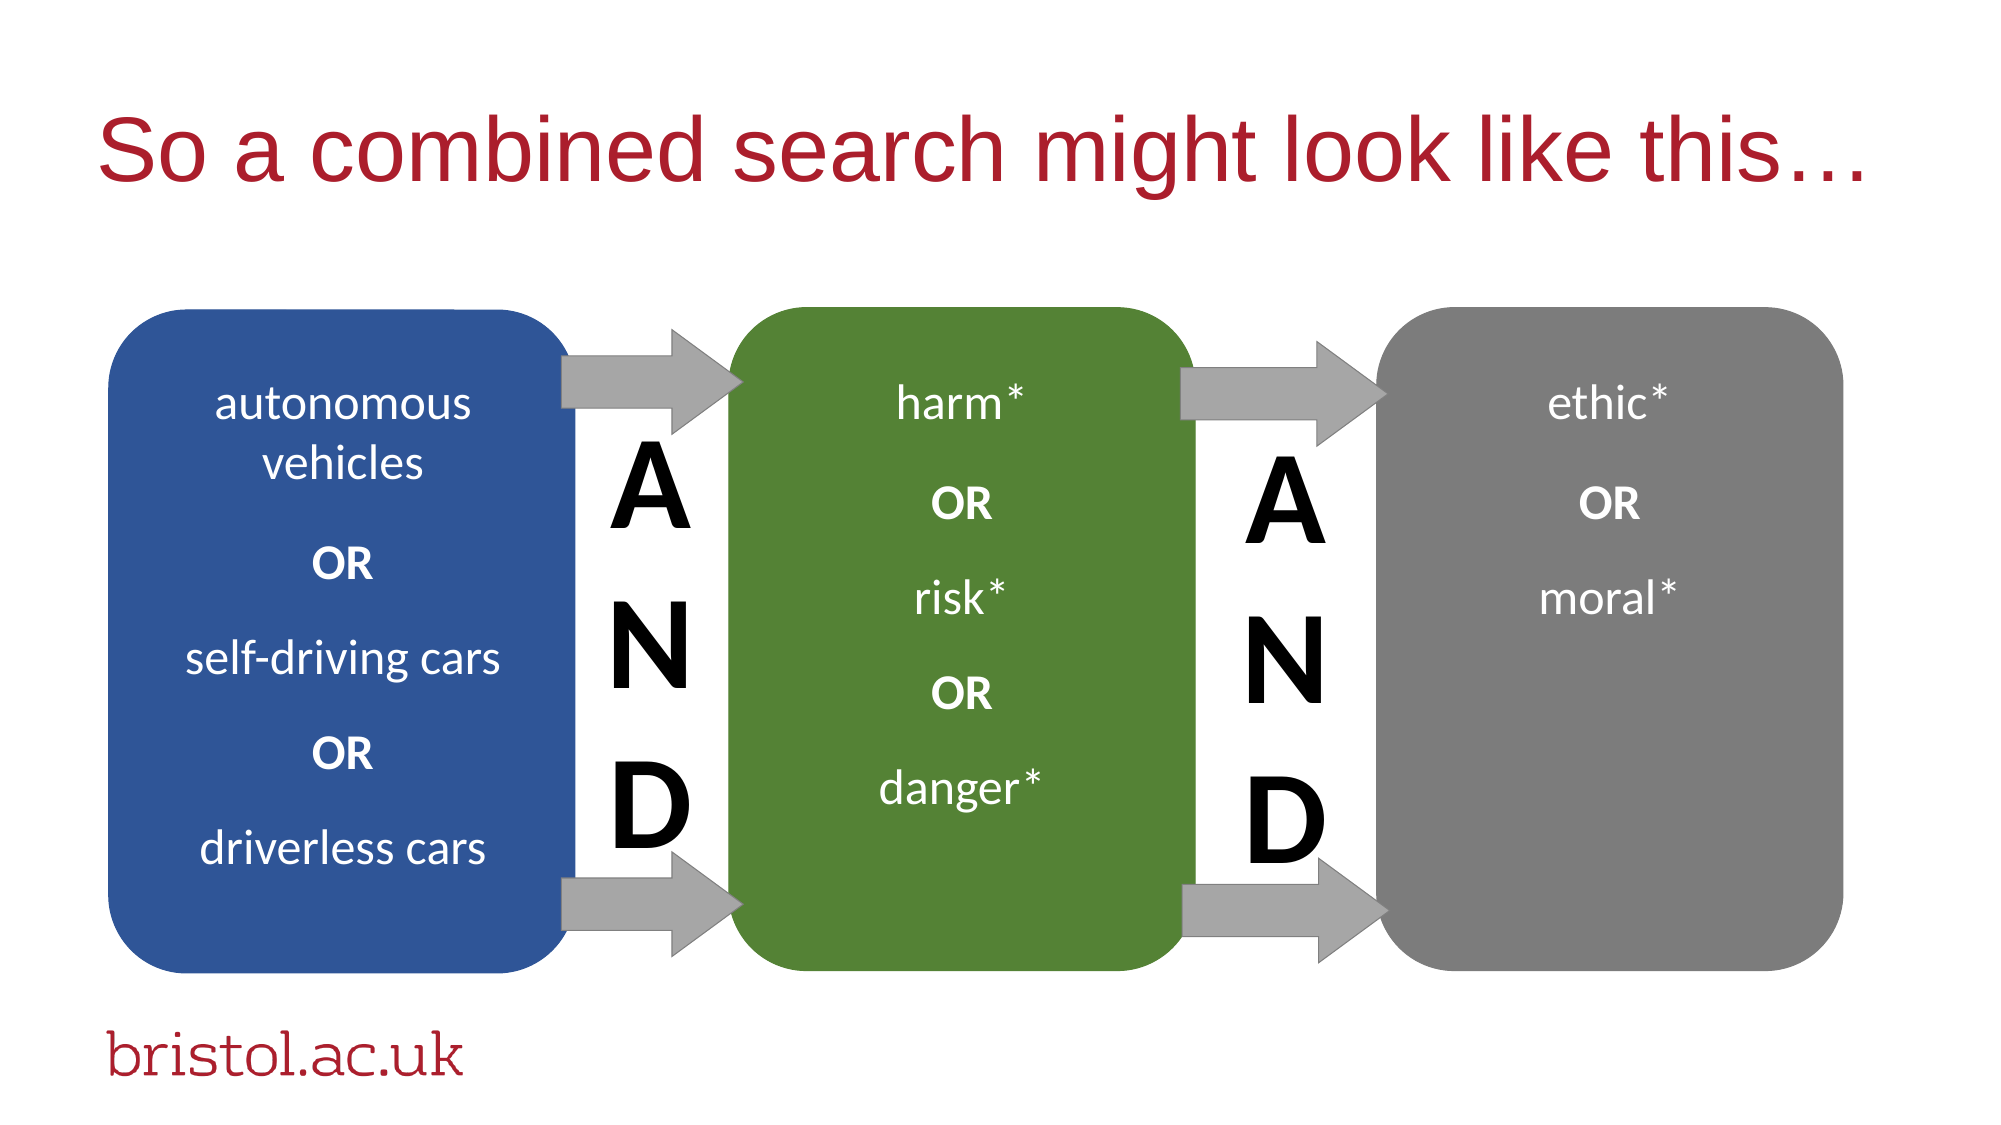

# So a combined search might look like this…

autonomous vehicles

OR

self-driving cars

OR

driverless cars
harm*

OR

risk*

OR

danger*
ethic*

OR

moral*
AND
AND